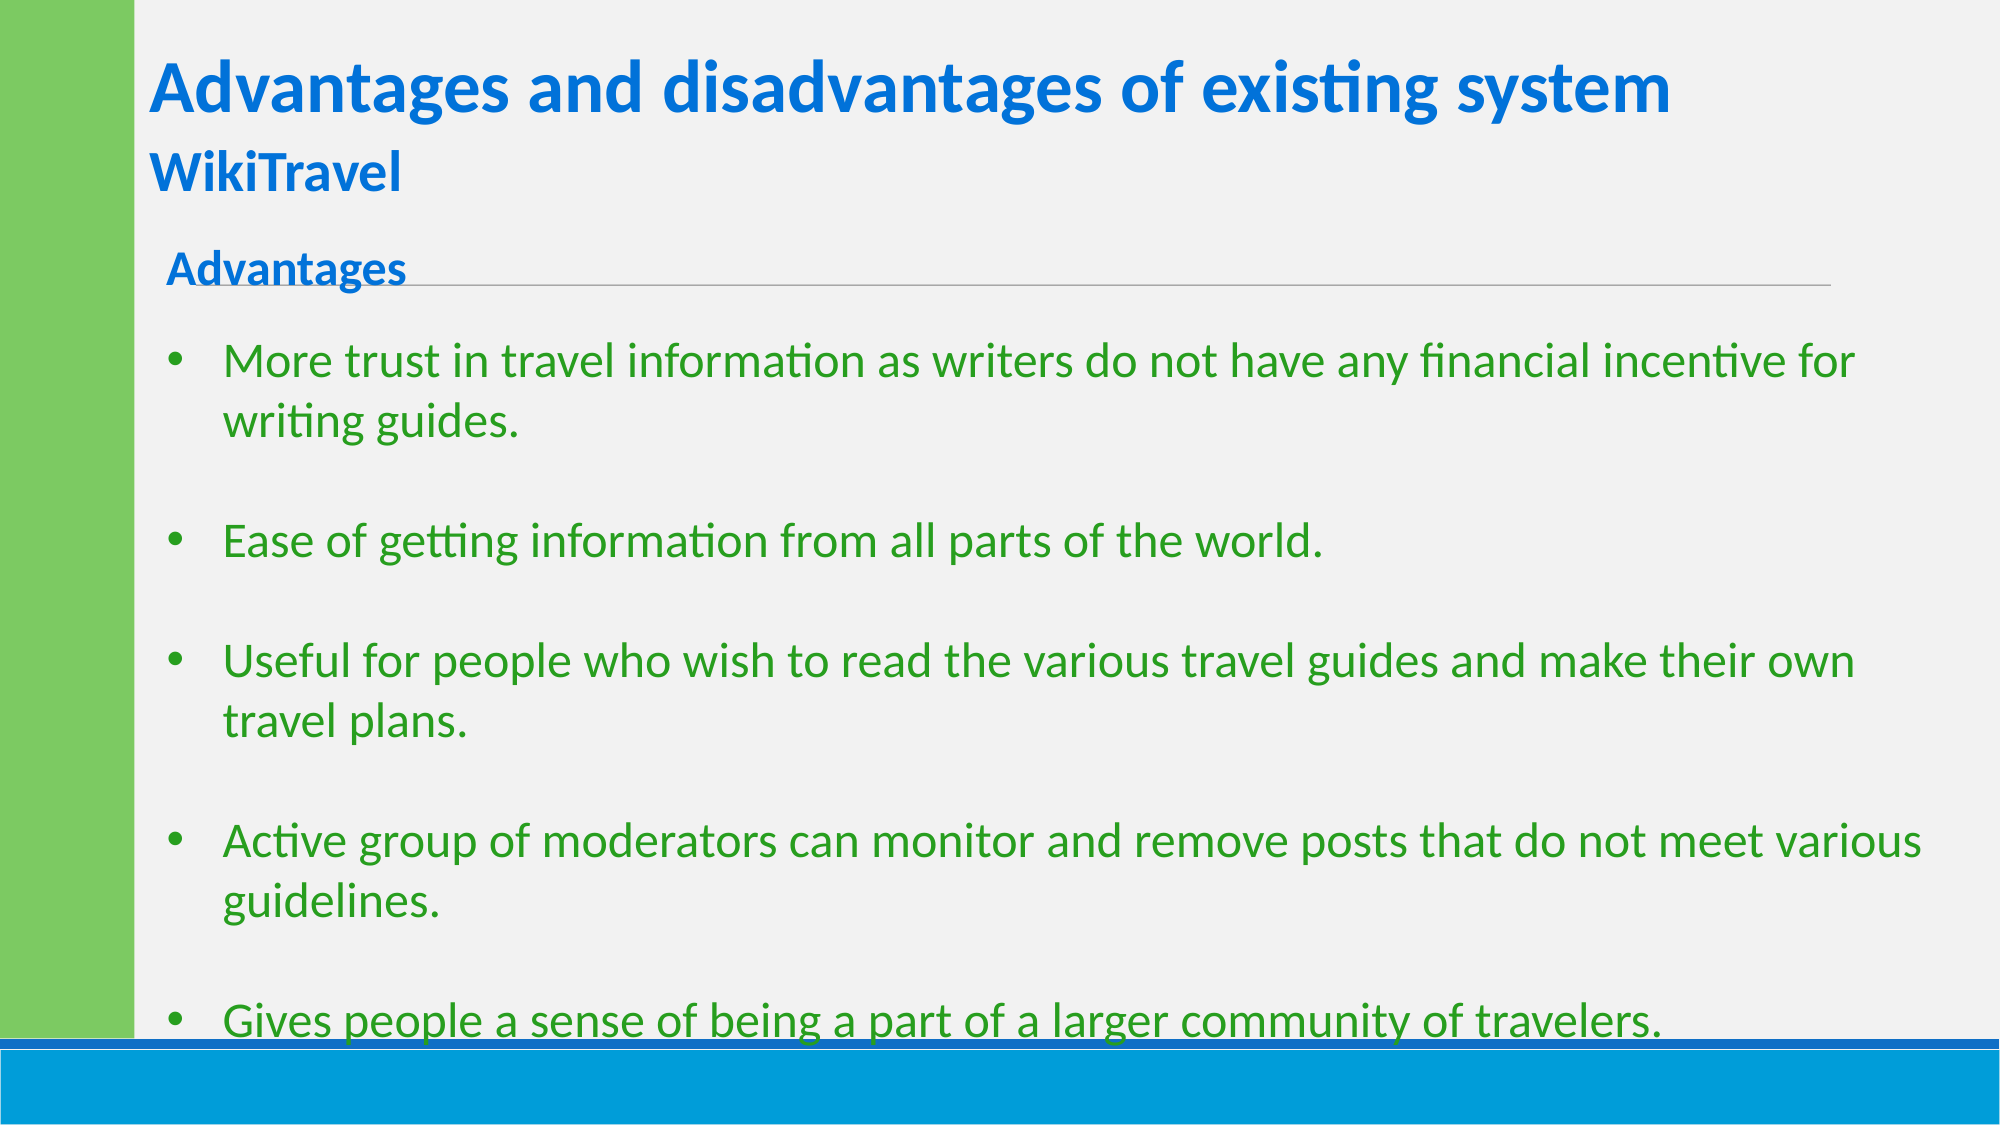

Advantages and disadvantages of existing system
WikiTravel
Advantages
More trust in travel information as writers do not have any financial incentive for writing guides.

Ease of getting information from all parts of the world.

Useful for people who wish to read the various travel guides and make their own travel plans.

Active group of moderators can monitor and remove posts that do not meet various guidelines.

Gives people a sense of being a part of a larger community of travelers.